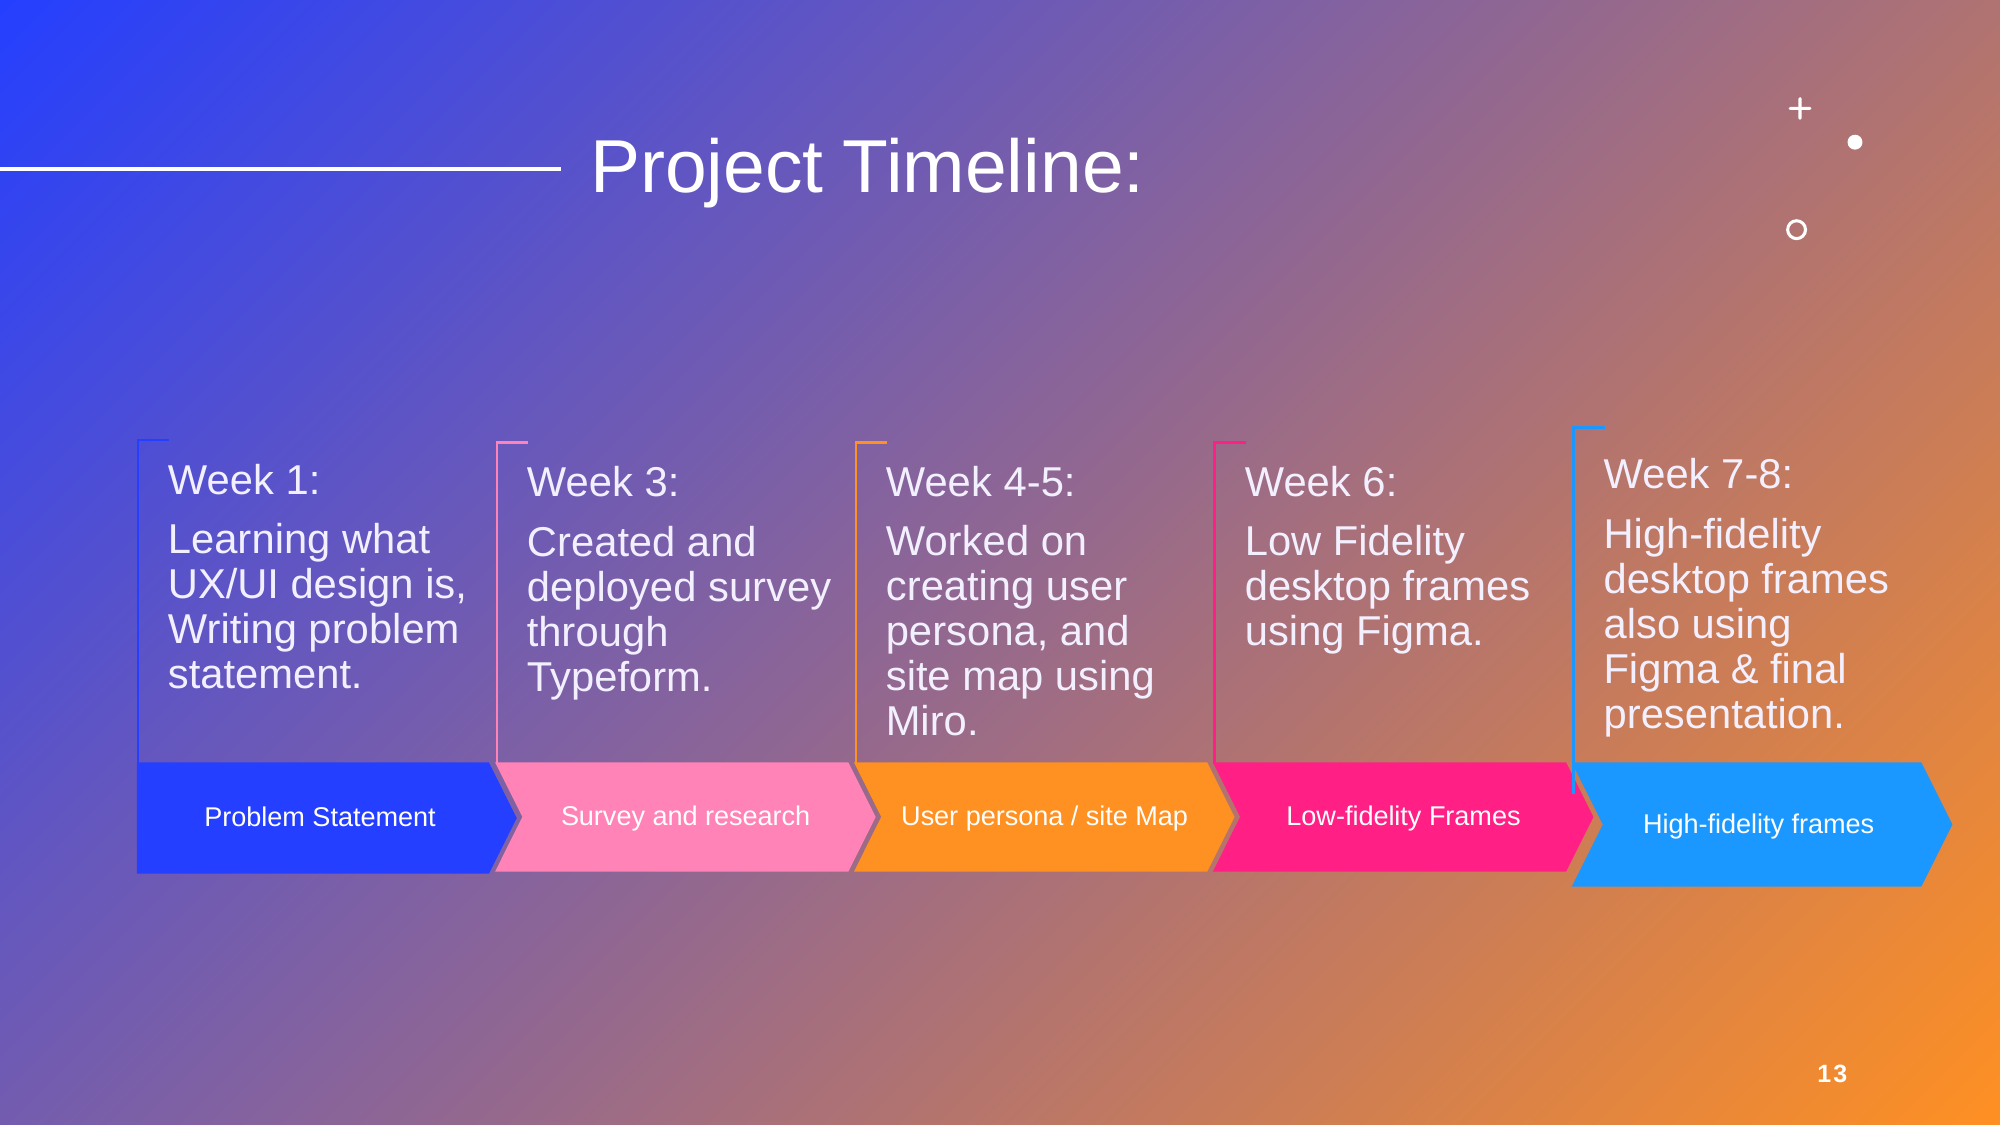

# Project Timeline:

Problem Statement
Week 1:
Learning what UX/UI design is, Writing problem statement.

Survey and research
Week 3:
Created and deployed survey through Typeform.
User persona / site Map
Week 4-5:
Worked on creating user persona, and site map using Miro.
Low-fidelity Frames
Week 6:
Low Fidelity desktop frames using Figma.
High-fidelity frames
Week 7-8:
High-fidelity desktop frames also using Figma & final presentation.
13